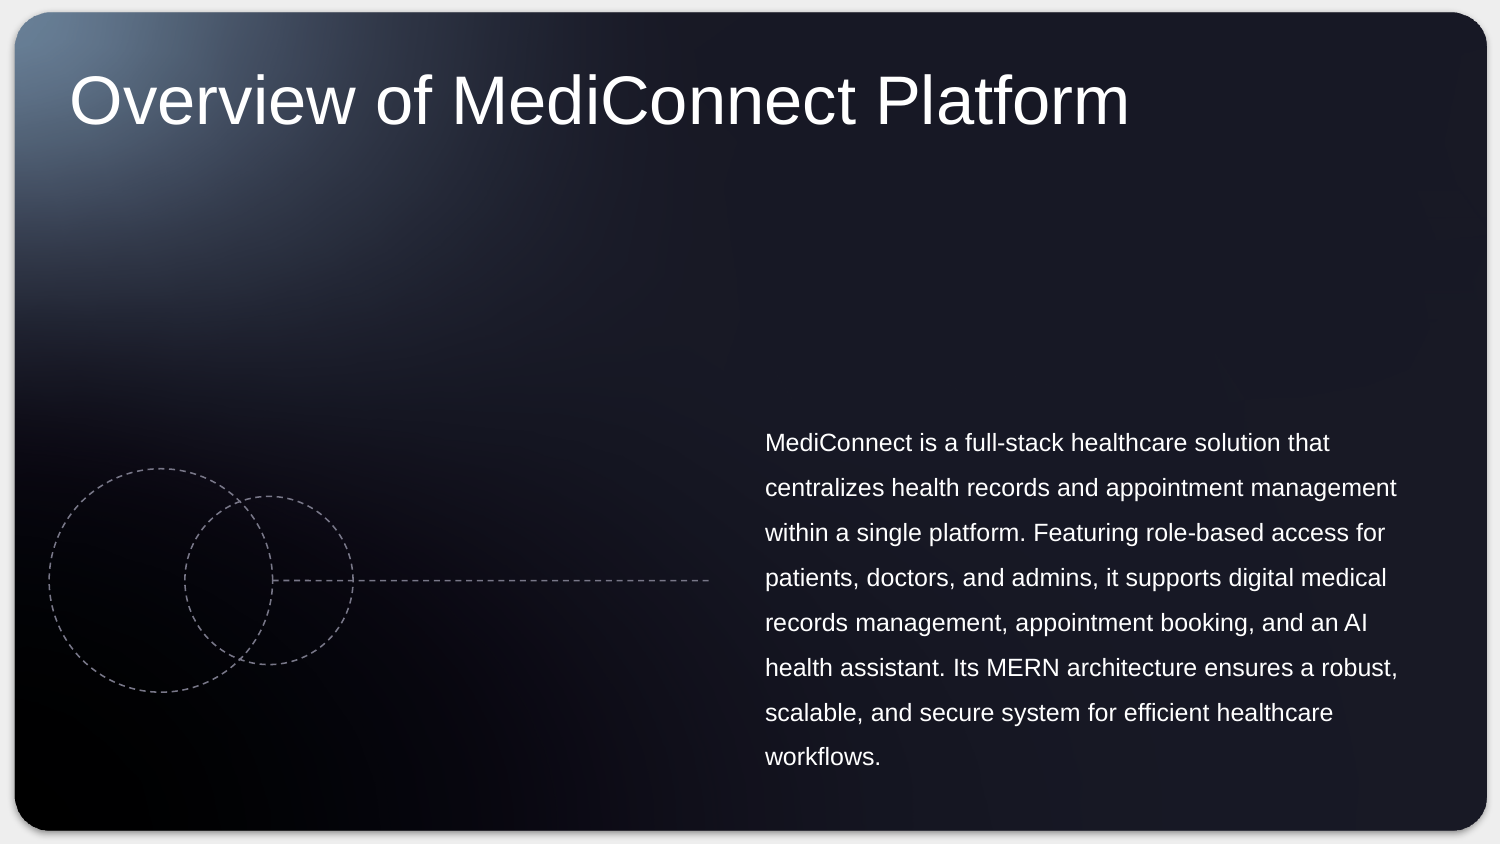

# Overview of MediConnect Platform
MediConnect is a full-stack healthcare solution that centralizes health records and appointment management within a single platform. Featuring role-based access for patients, doctors, and admins, it supports digital medical records management, appointment booking, and an AI health assistant. Its MERN architecture ensures a robust, scalable, and secure system for efficient healthcare workflows.